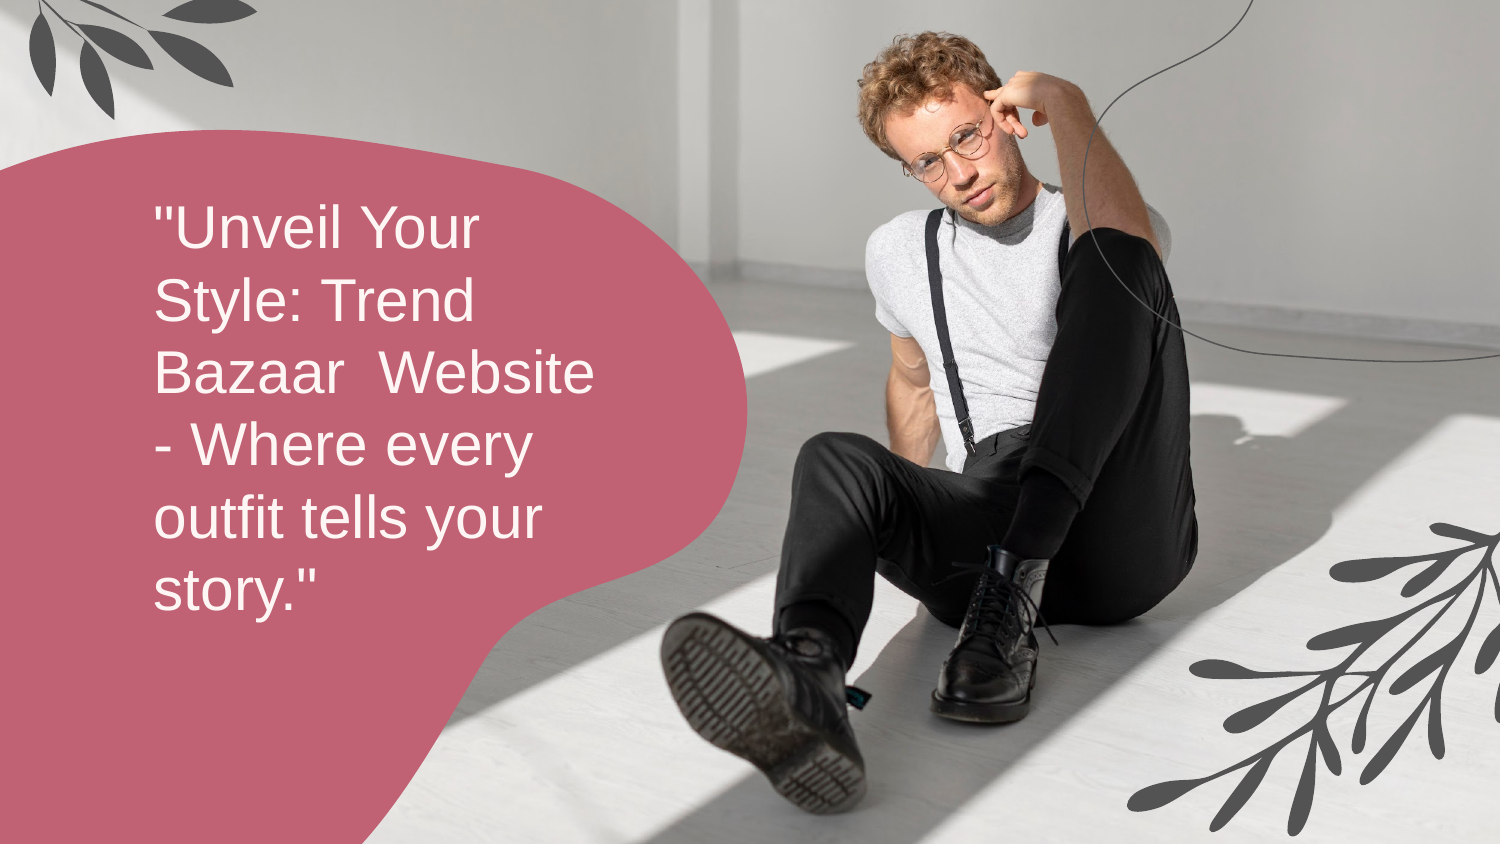

"Unveil Your Style: Trend Bazaar  Website - Where every outfit tells your story."